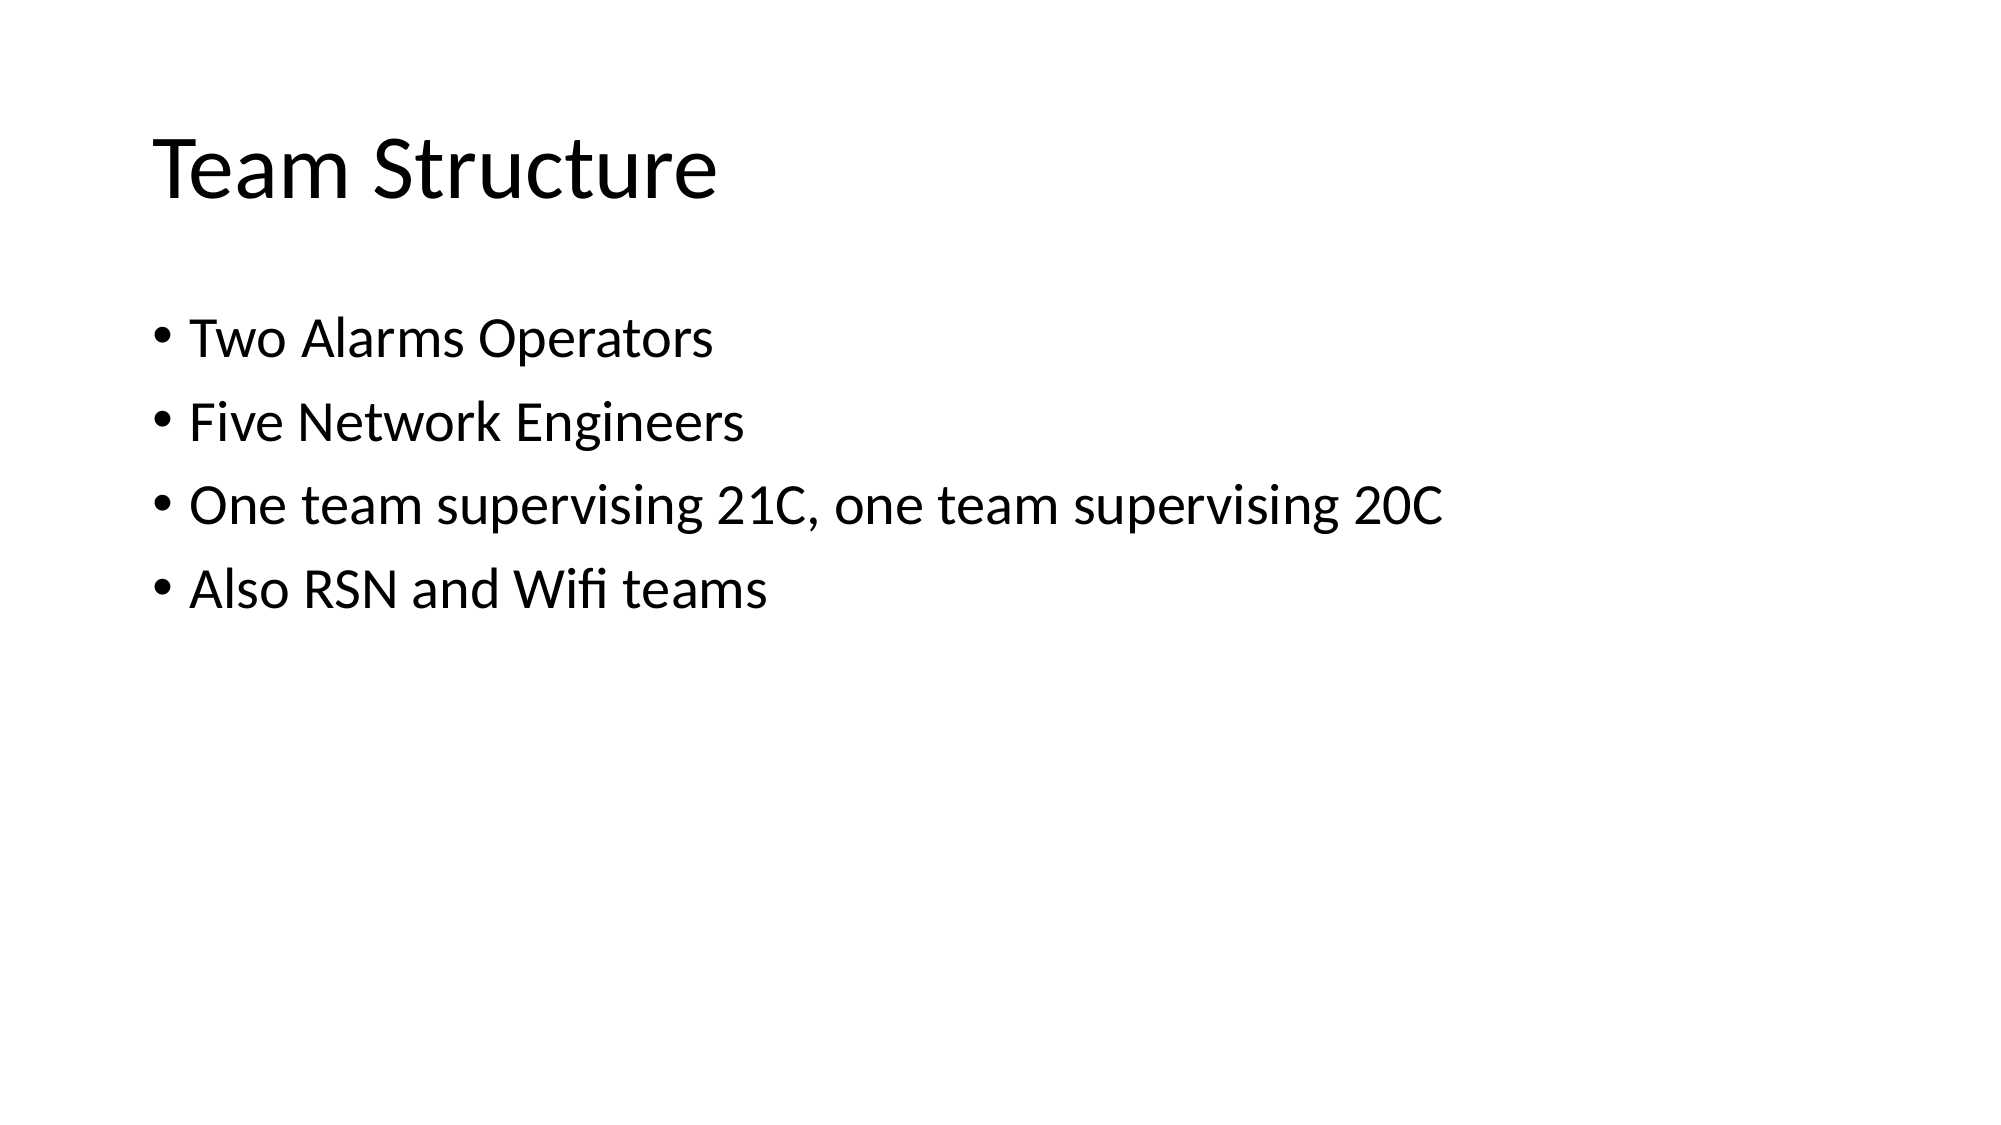

# Team Structure
Two Alarms Operators
Five Network Engineers
One team supervising 21C, one team supervising 20C
Also RSN and Wifi teams